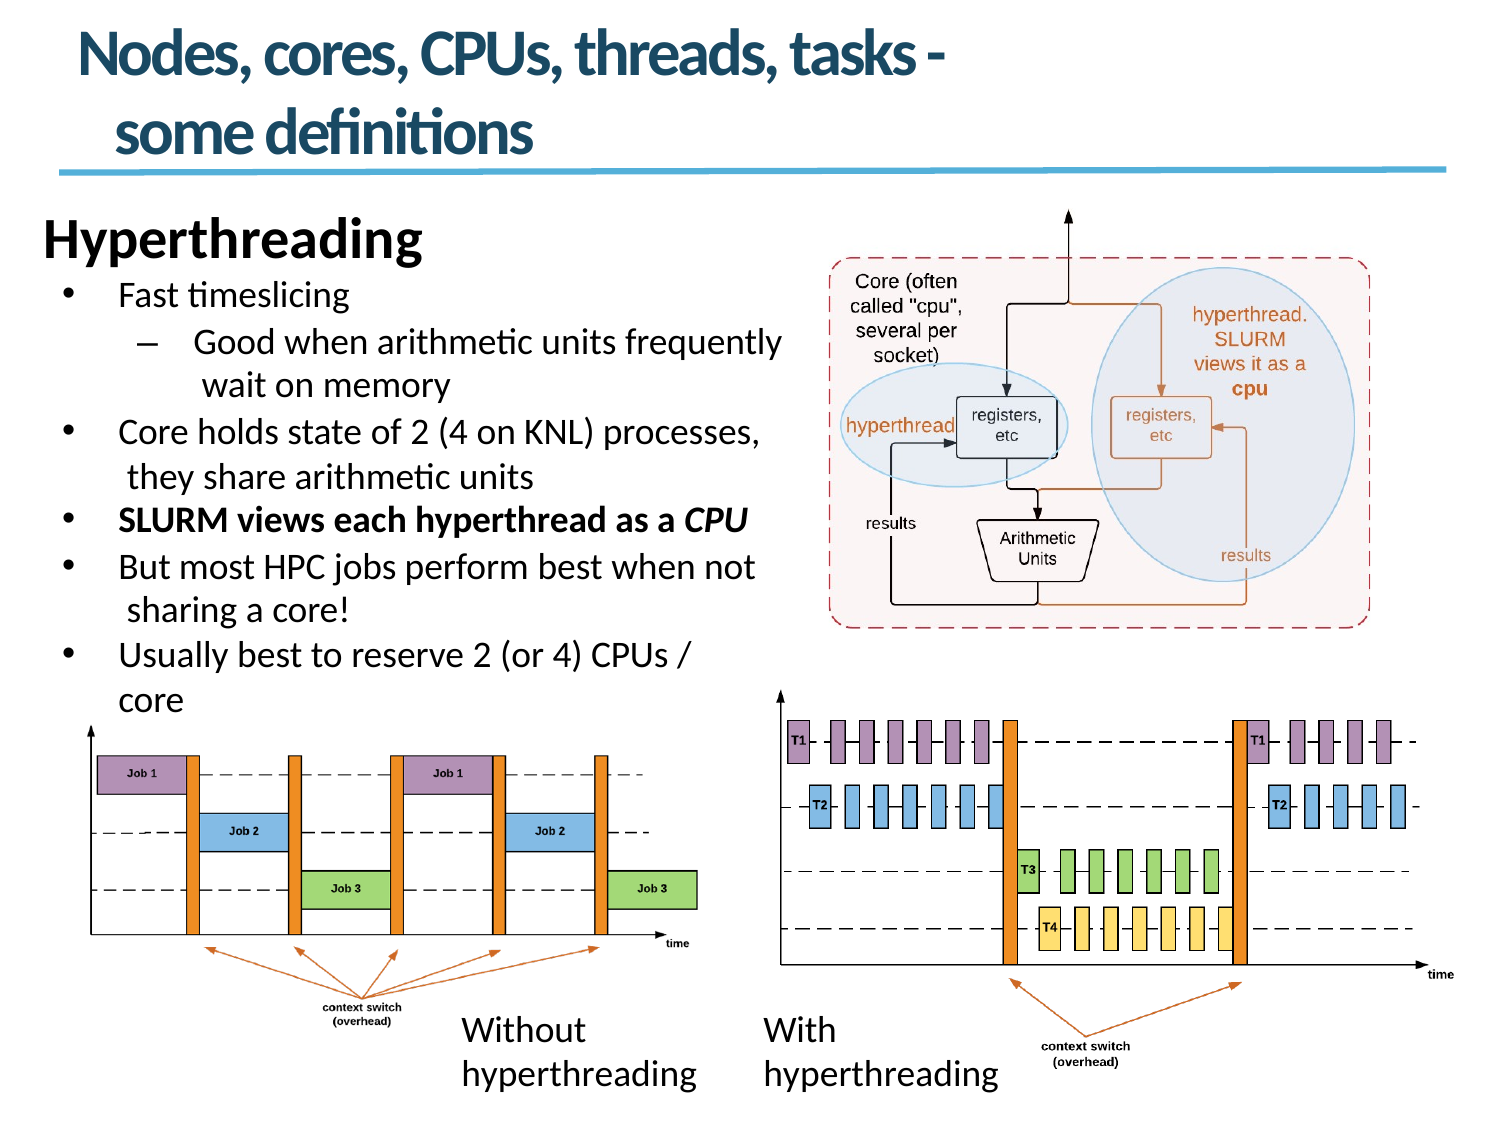

# Nodes, cores, CPUs, threads, tasks -  some definitions

Hyperthreading
Fast timeslicing
–	Good when arithmetic units frequently  wait on memory
Core holds state of 2 (4 on KNL) processes,  they share arithmetic units
SLURM views each hyperthread as a CPU
But most HPC jobs perform best when not  sharing a core!
Usually best to reserve 2 (or 4) CPUs / core

Without  hyperthreading
With  hyperthreading